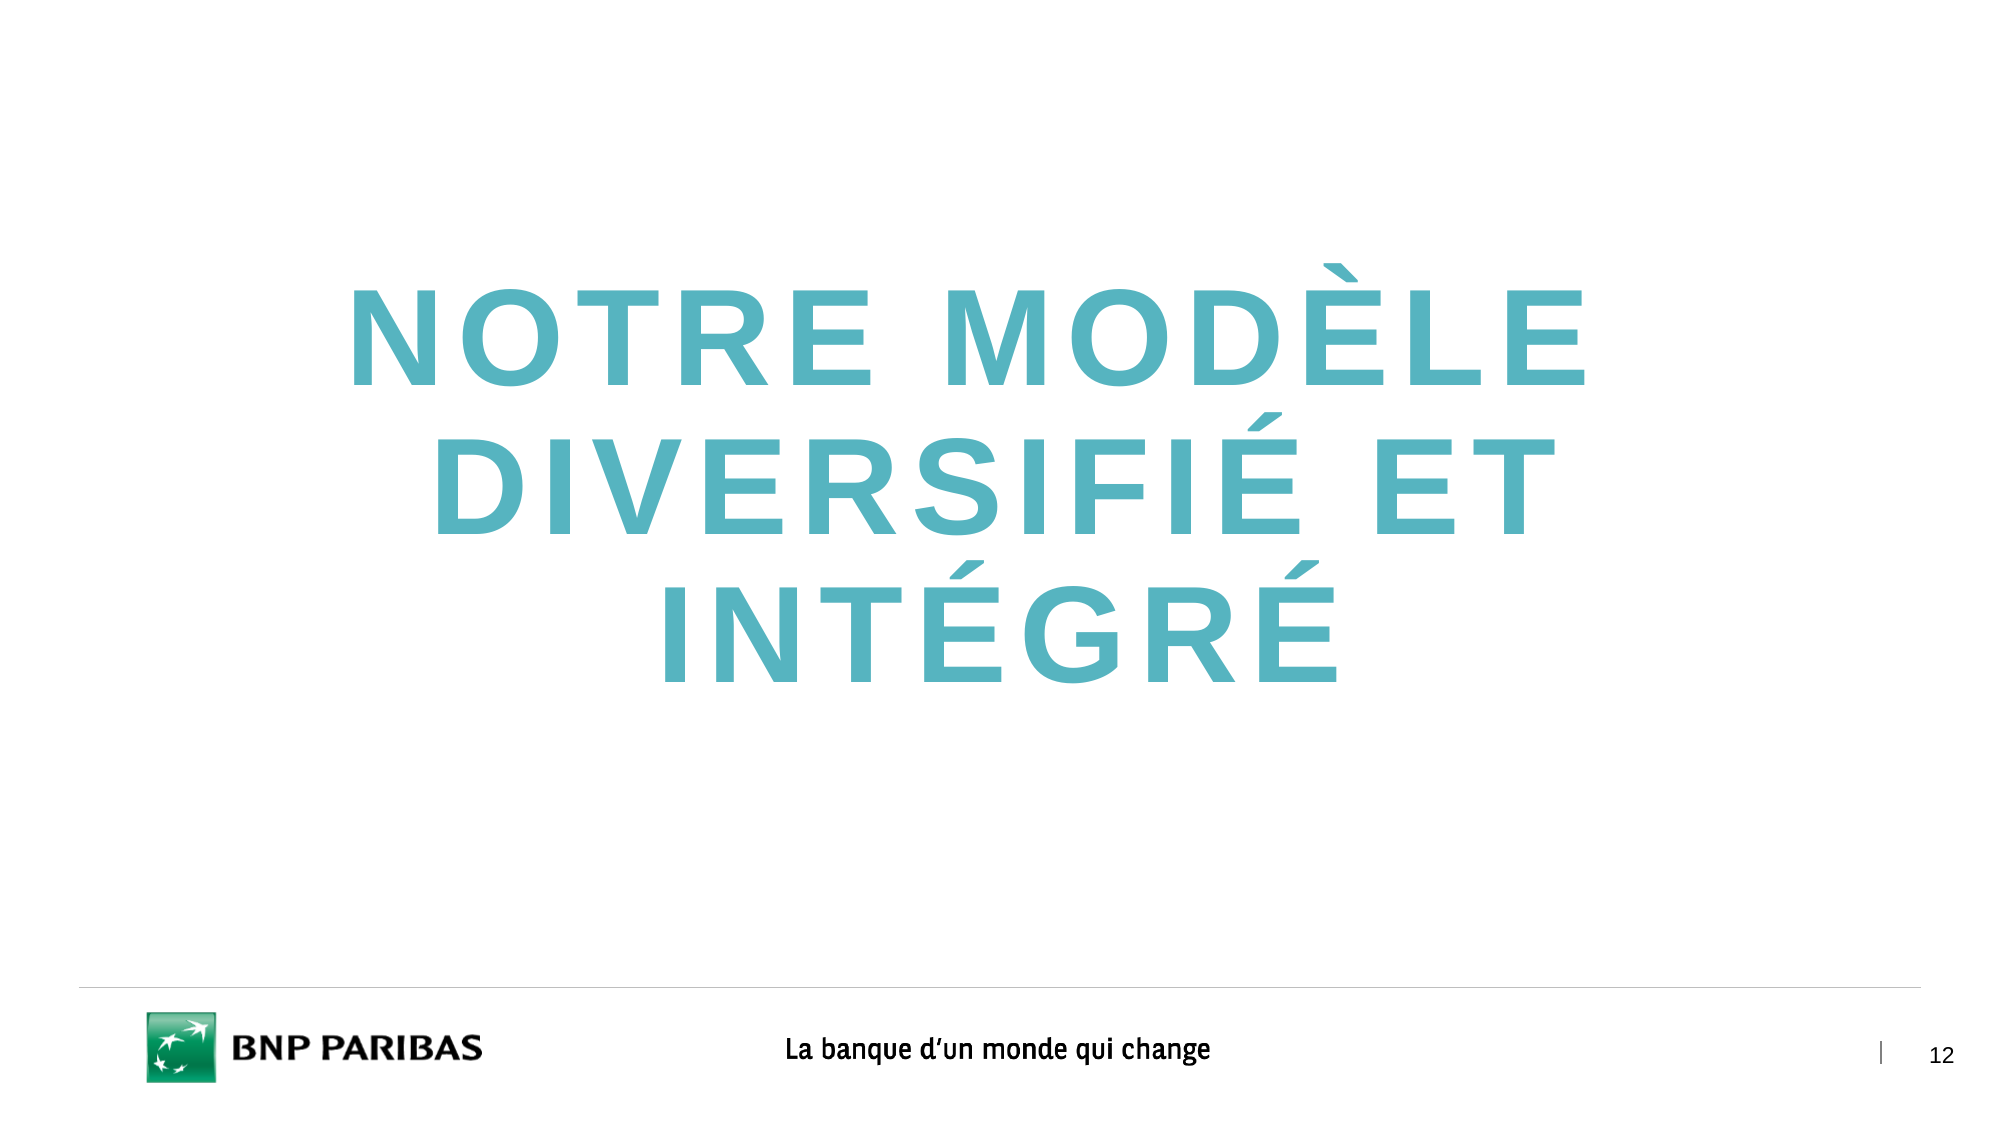

Slide12 _ V1
~3 KB / 6,615 KB
NOTRE MODÈLE
DIVERSIFIÉ ET INTÉGRÉ